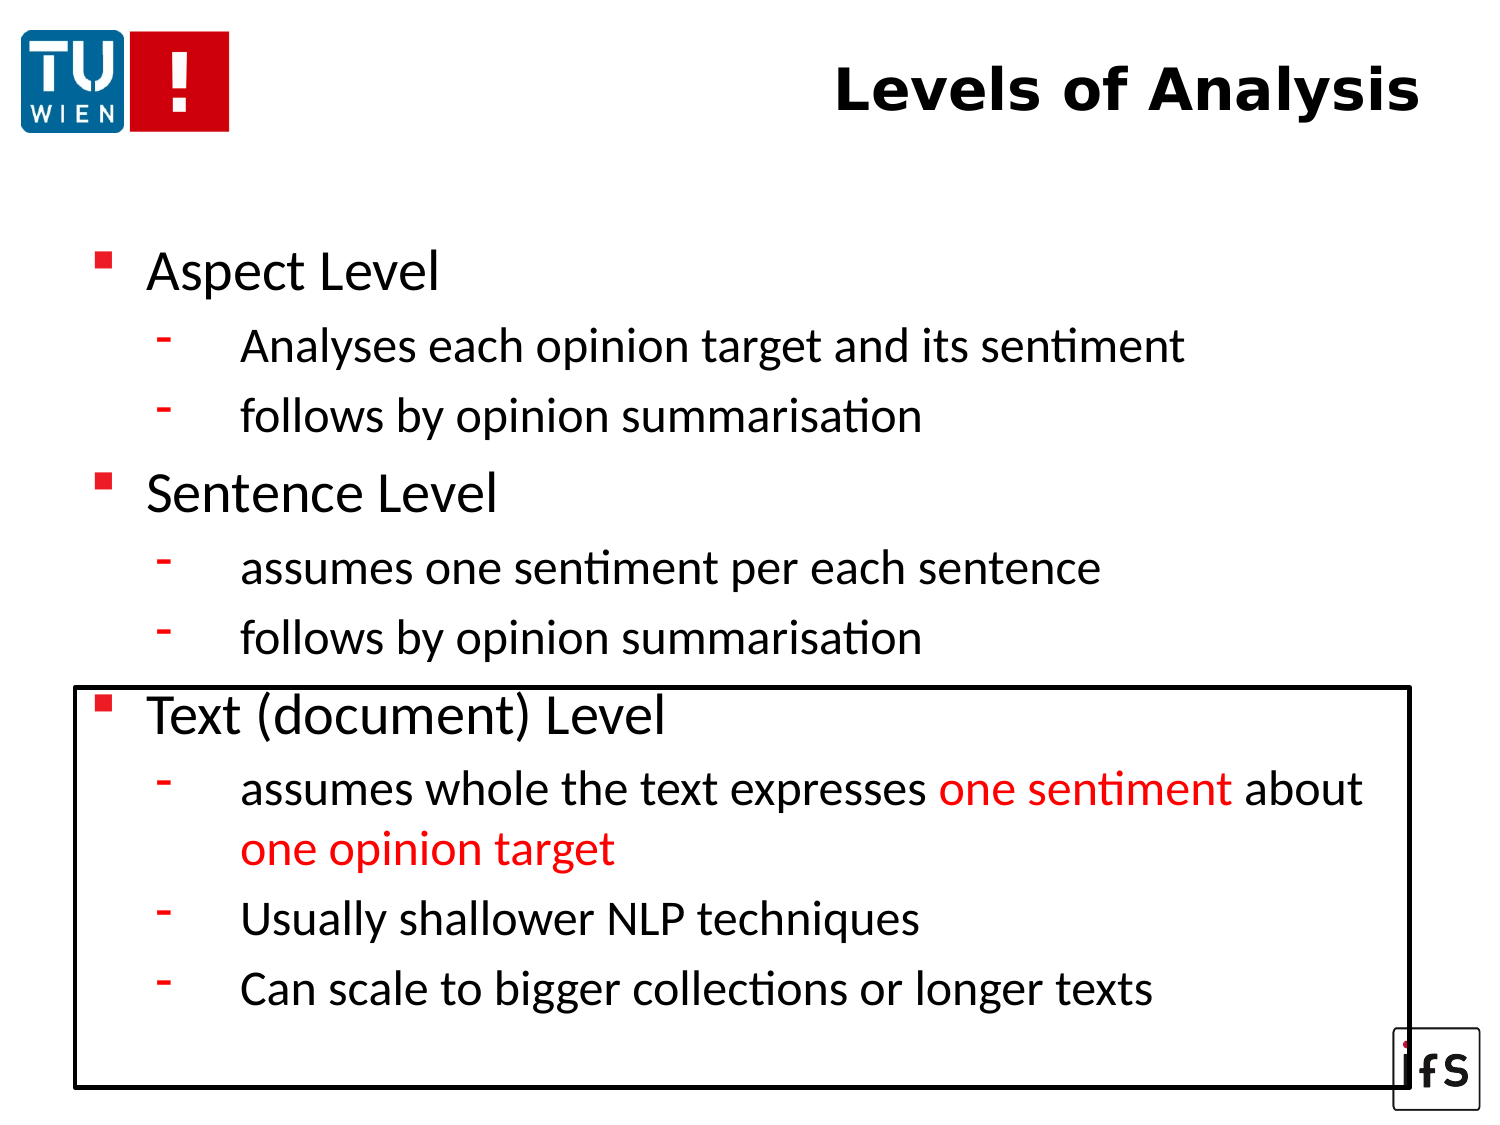

# Levels of Analysis
Aspect Level
Analyses each opinion target and its sentiment
follows by opinion summarisation
Sentence Level
assumes one sentiment per each sentence
follows by opinion summarisation
Text (document) Level
assumes whole the text expresses one sentiment about one opinion target
Usually shallower NLP techniques
Can scale to bigger collections or longer texts